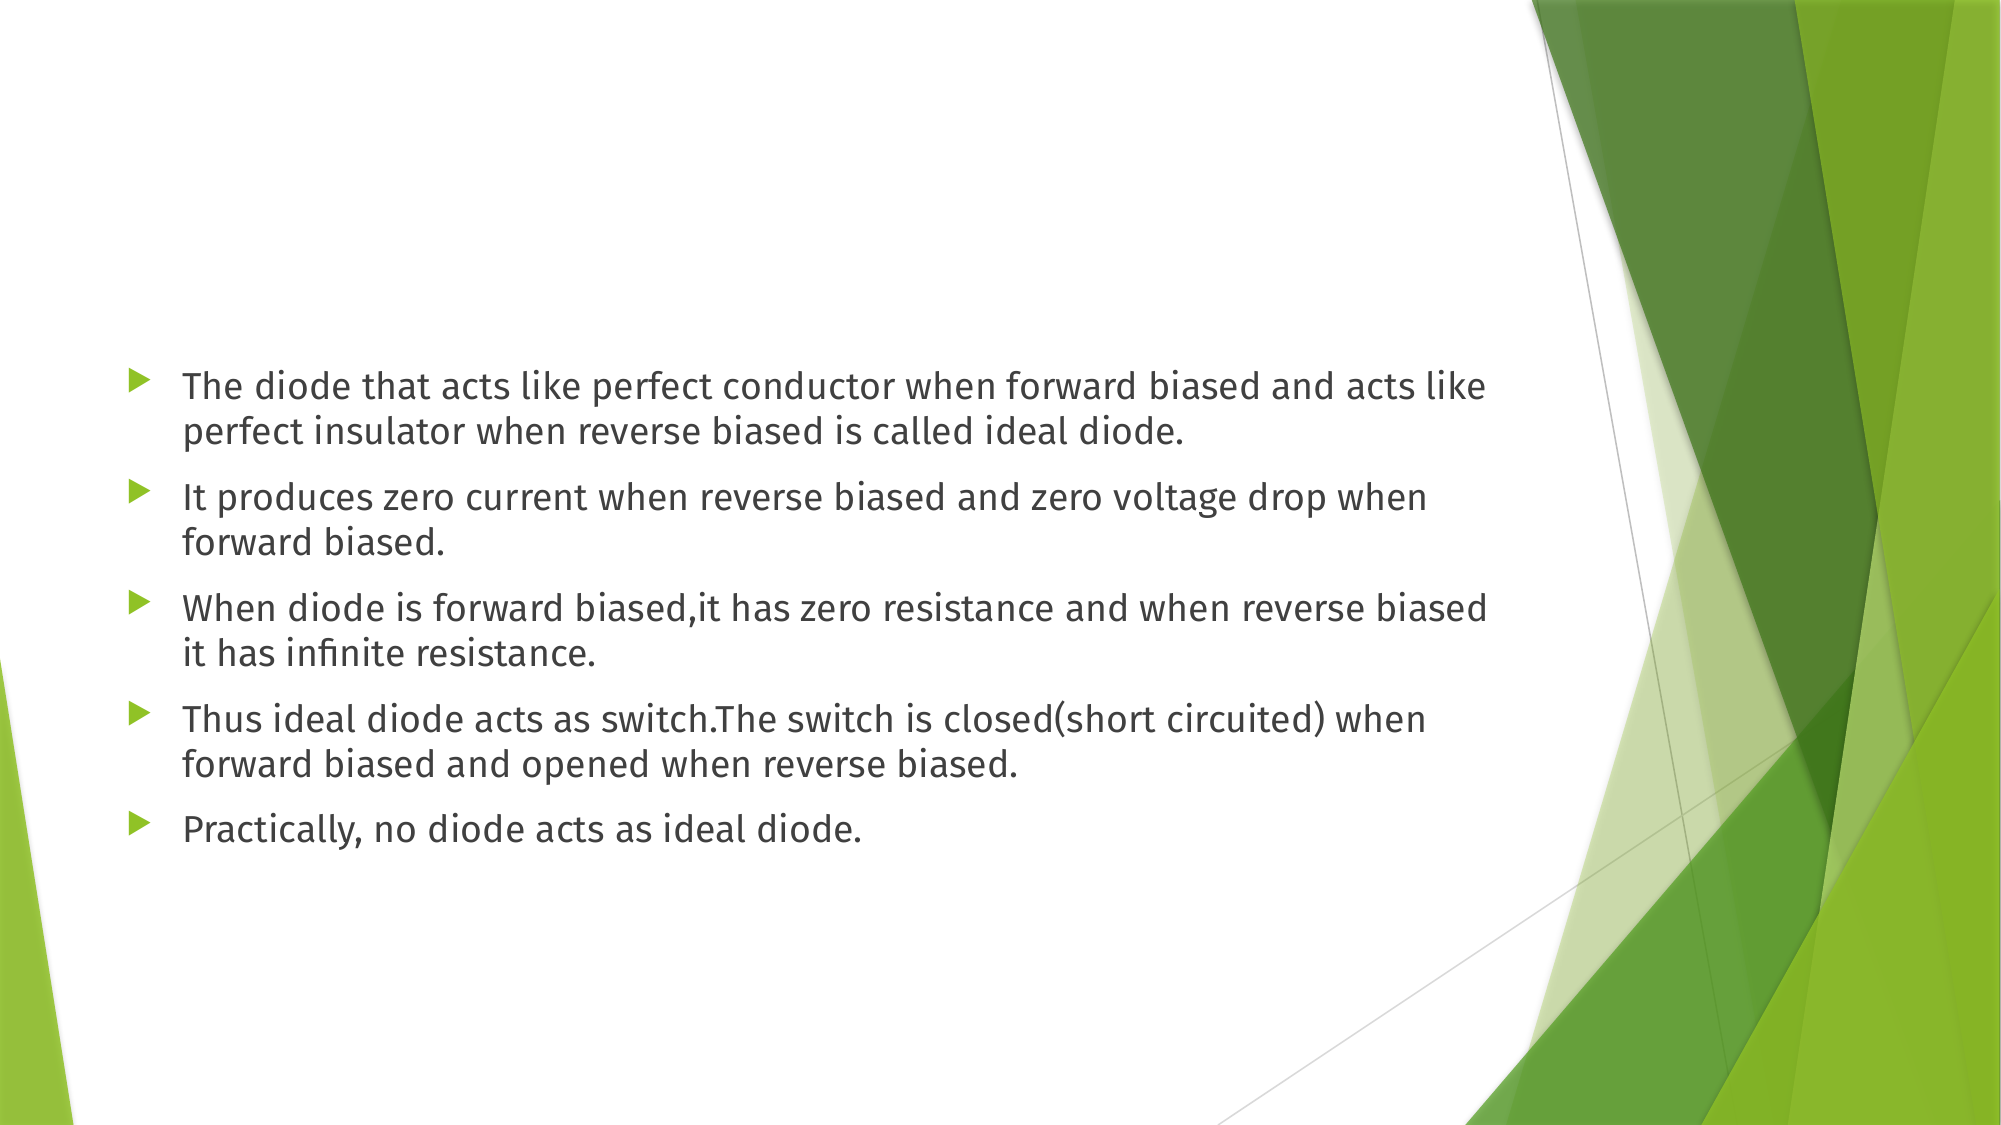

#
The diode that acts like perfect conductor when forward biased and acts like perfect insulator when reverse biased is called ideal diode.
It produces zero current when reverse biased and zero voltage drop when forward biased.
When diode is forward biased,it has zero resistance and when reverse biased it has infinite resistance.
Thus ideal diode acts as switch.The switch is closed(short circuited) when forward biased and opened when reverse biased.
Practically, no diode acts as ideal diode.